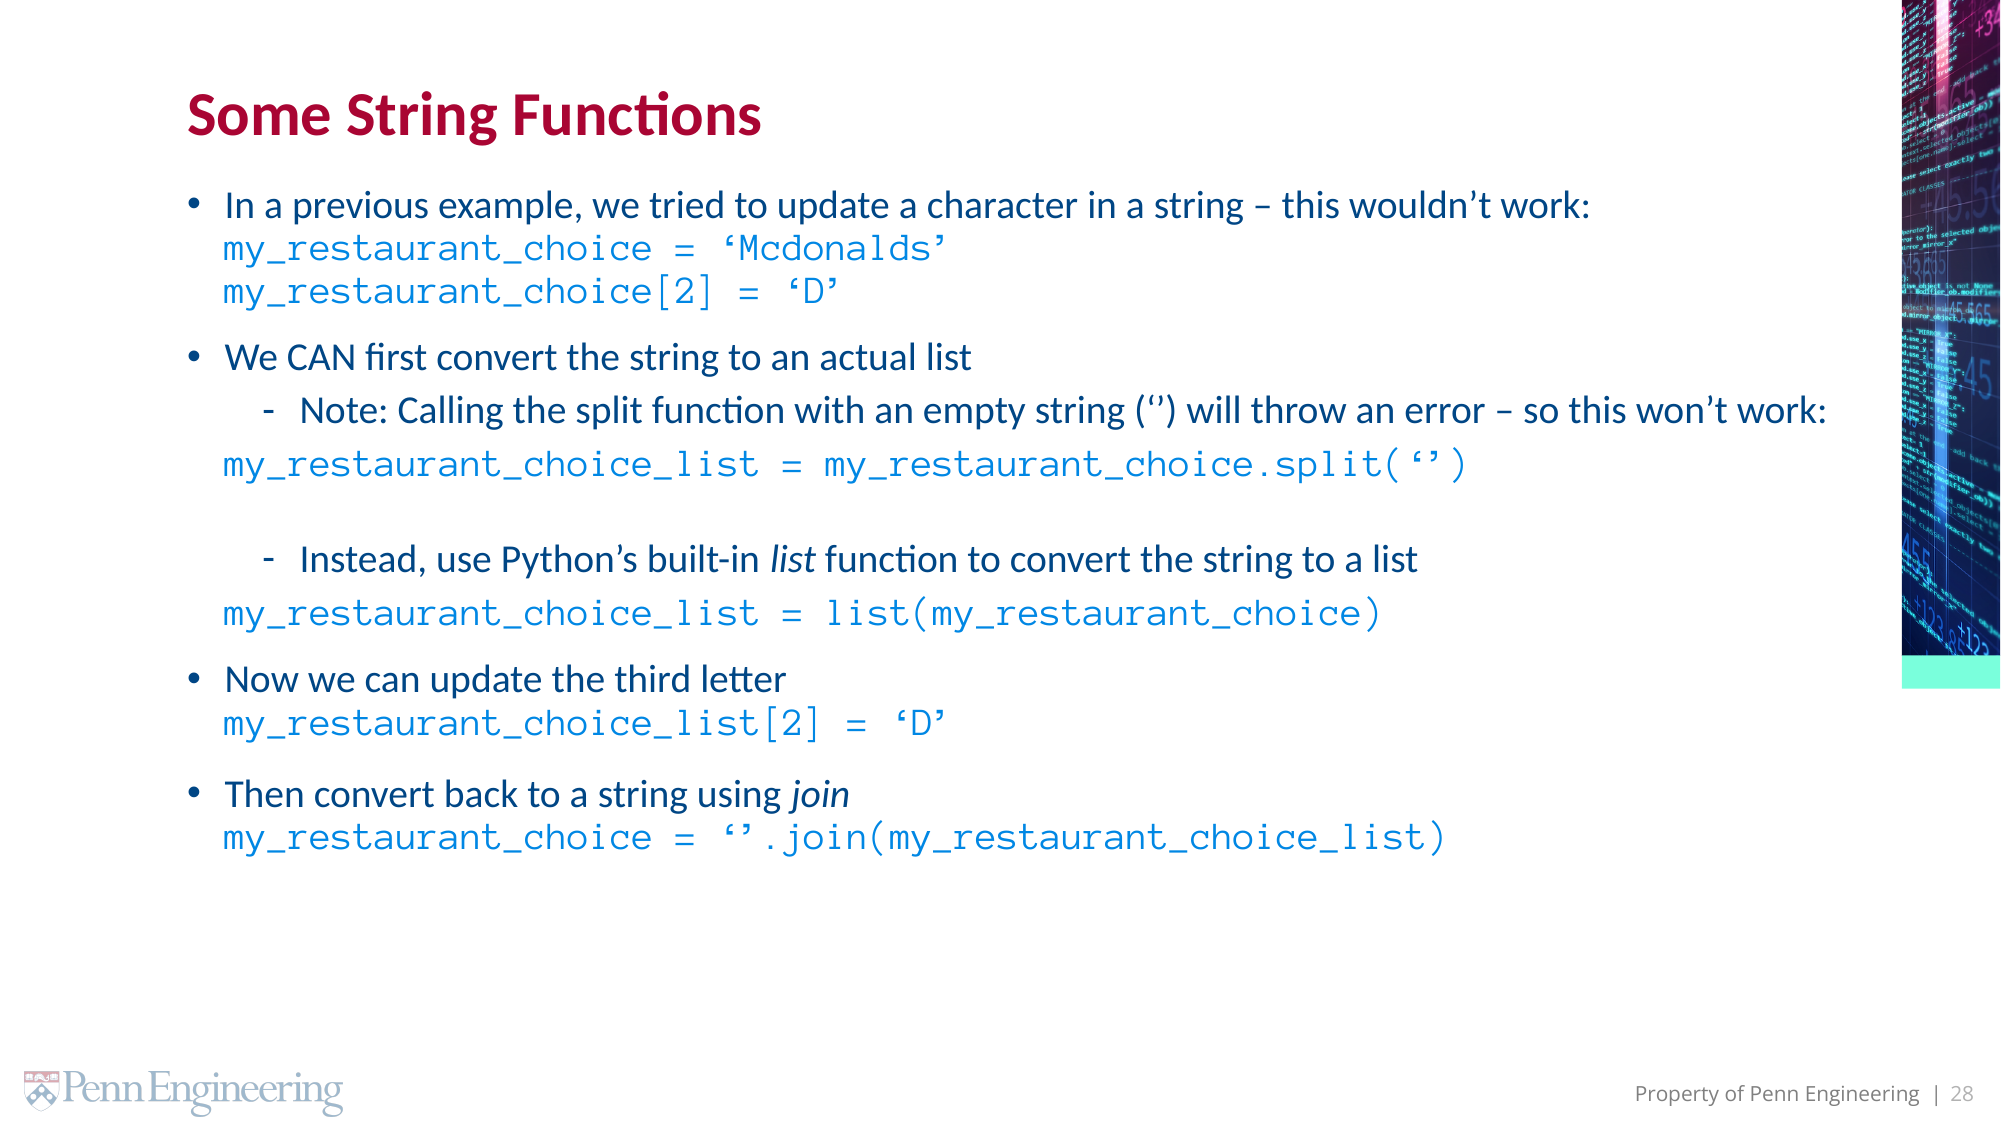

# Some String Functions
In a previous example, we tried to update a character in a string – this wouldn’t work:
my_restaurant_choice = ‘Mcdonalds’
my_restaurant_choice[2] = ‘D’
We CAN first convert the string to an actual list
Note: Calling the split function with an empty string (‘’) will throw an error – so this won’t work:
my_restaurant_choice_list = my_restaurant_choice.split(‘’)
Instead, use Python’s built-in list function to convert the string to a list
my_restaurant_choice_list = list(my_restaurant_choice)
Now we can update the third letter
my_restaurant_choice_list[2] = ‘D’
Then convert back to a string using join
my_restaurant_choice = ‘’.join(my_restaurant_choice_list)
28